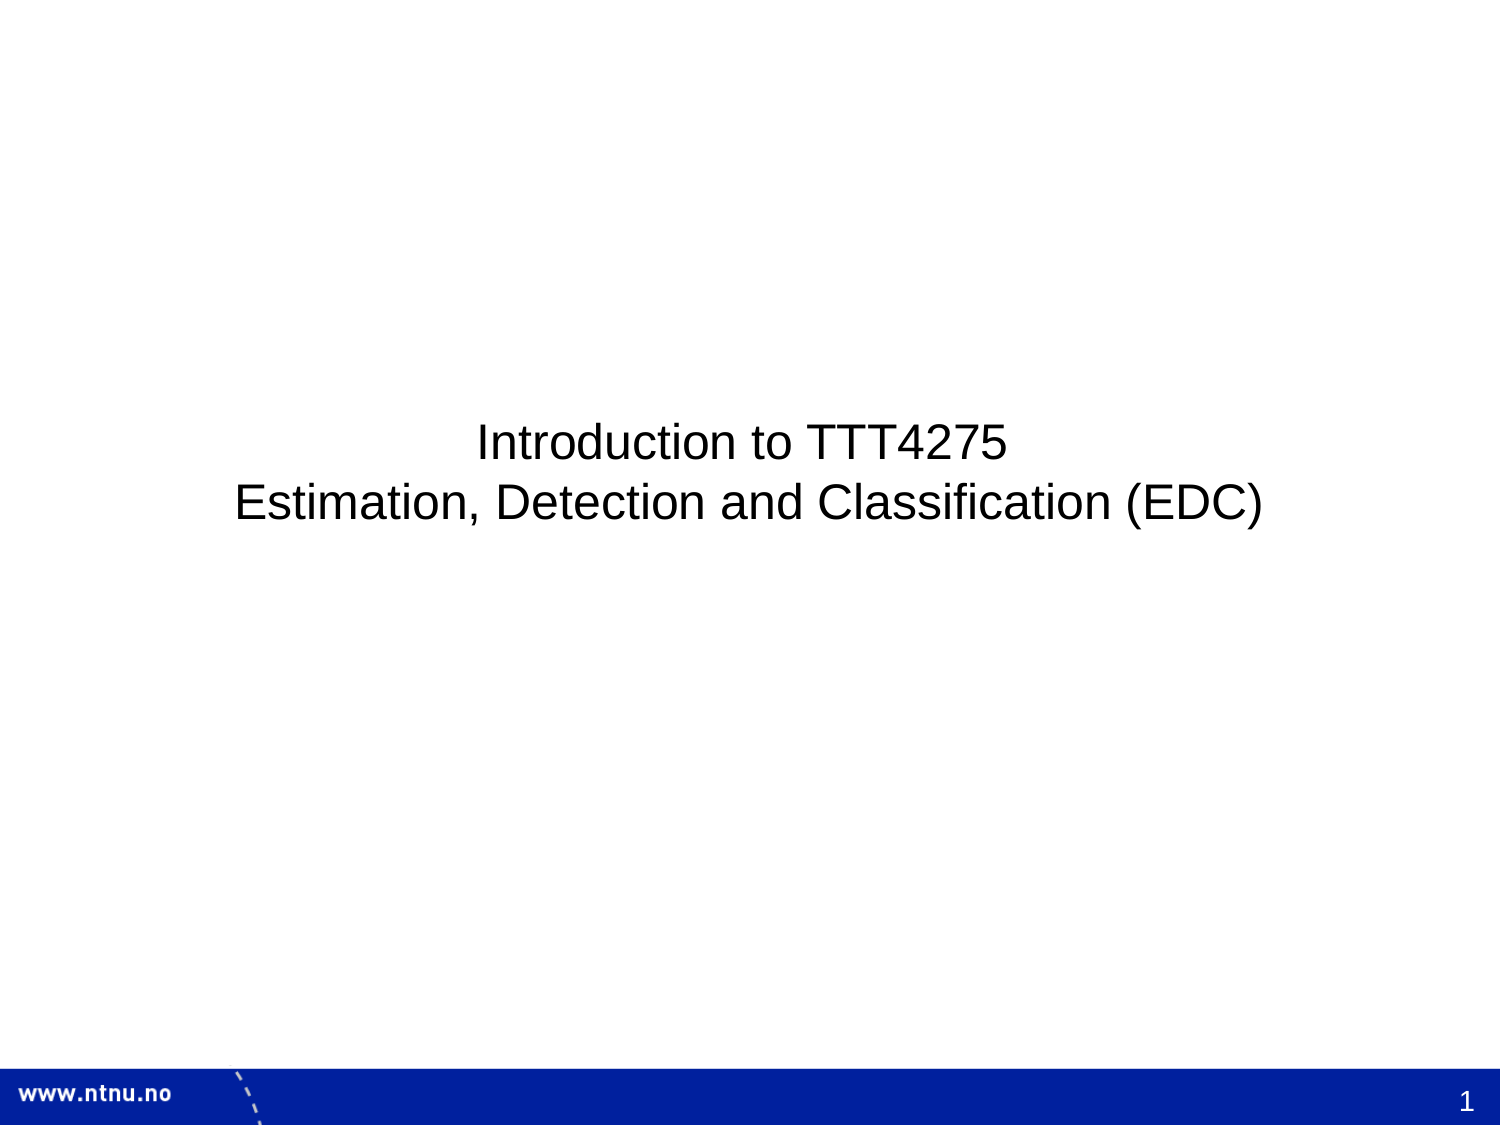

# Introduction to TTT4275 Estimation, Detection and Classification (EDC)